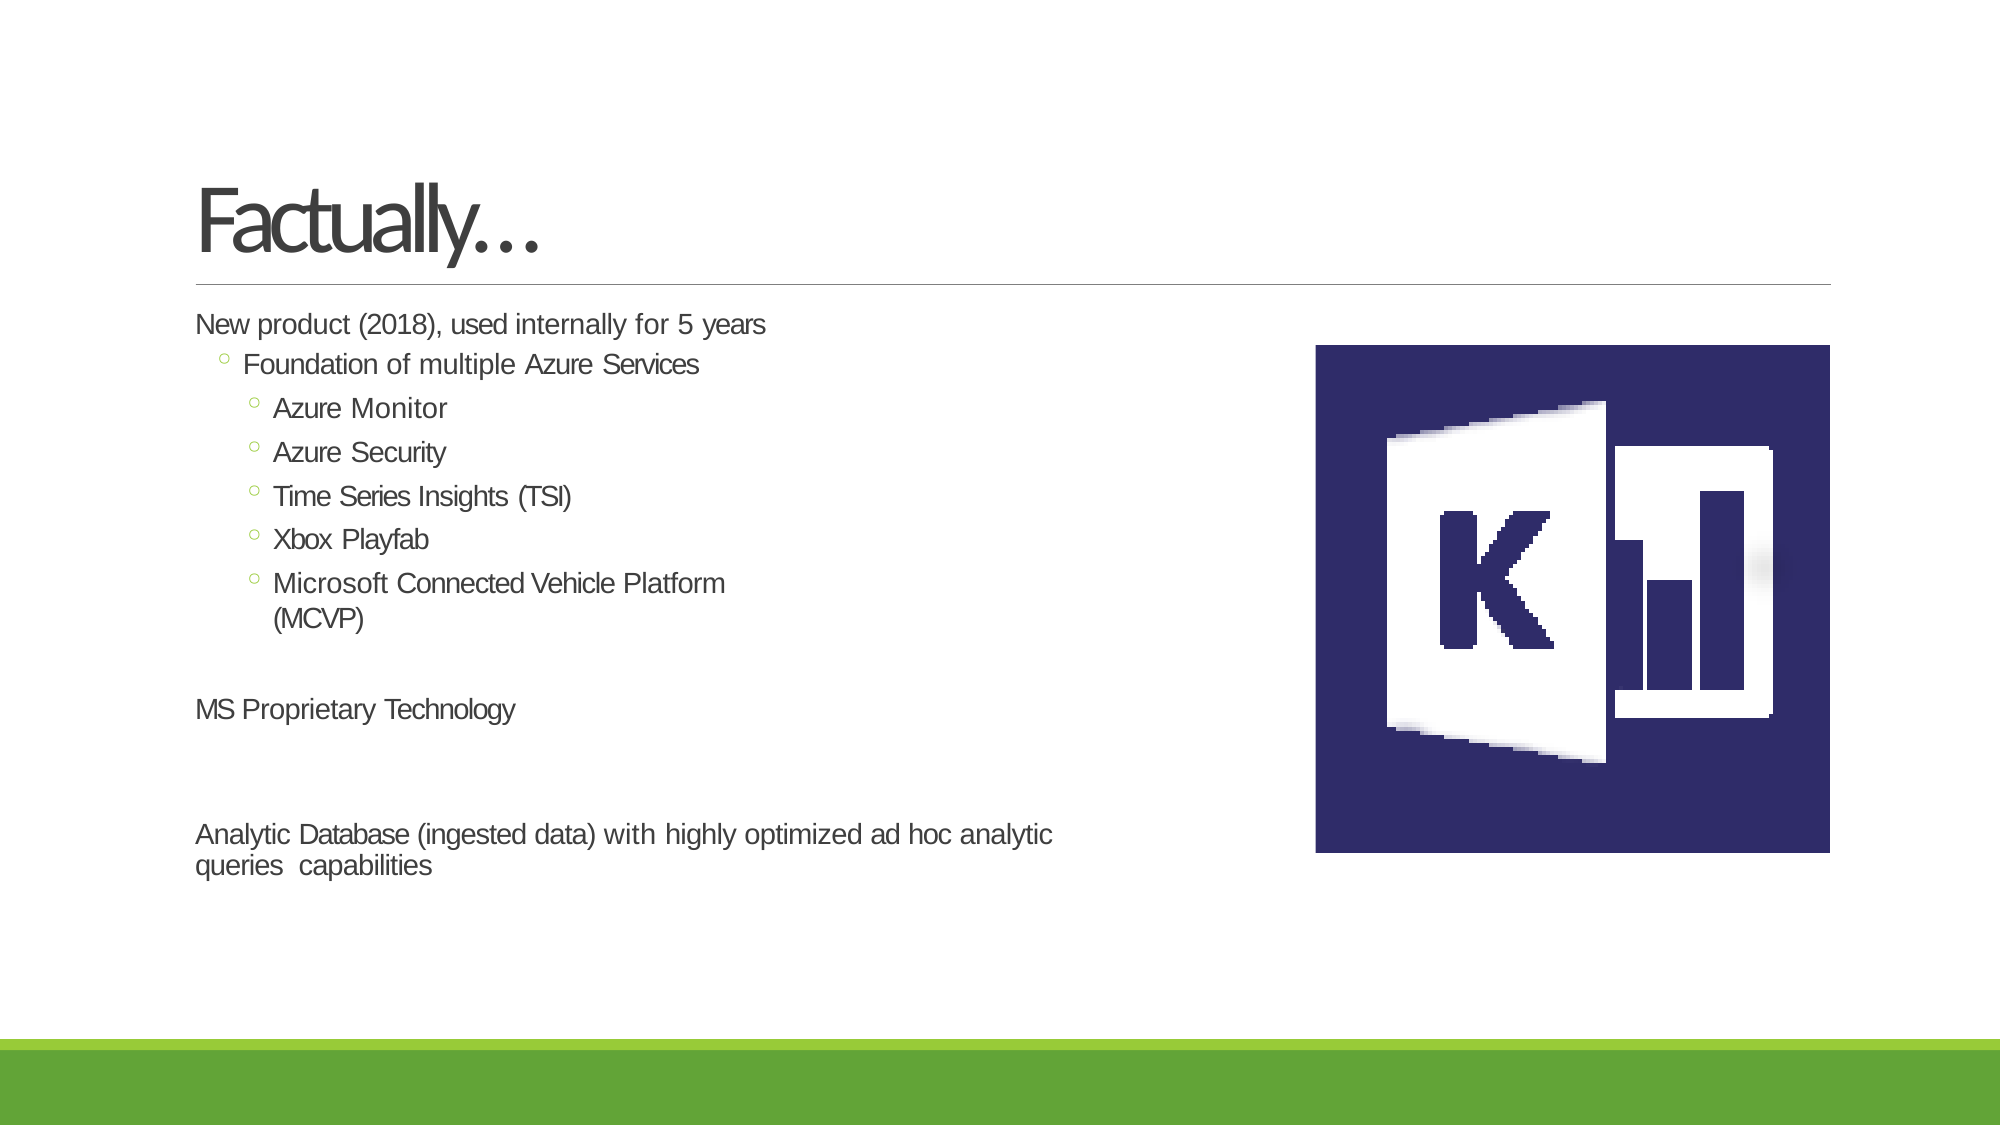

# Factually…

New product (2018), used internally for 5 years
Foundation of multiple Azure Services
Azure Monitor
Azure Security
Time Series Insights (TSI)
Xbox Playfab
Microsoft Connected Vehicle Platform (MCVP)

MS Proprietary Technology

Analytic Database (ingested data) with highly optimized ad hoc analytic queries  capabilities